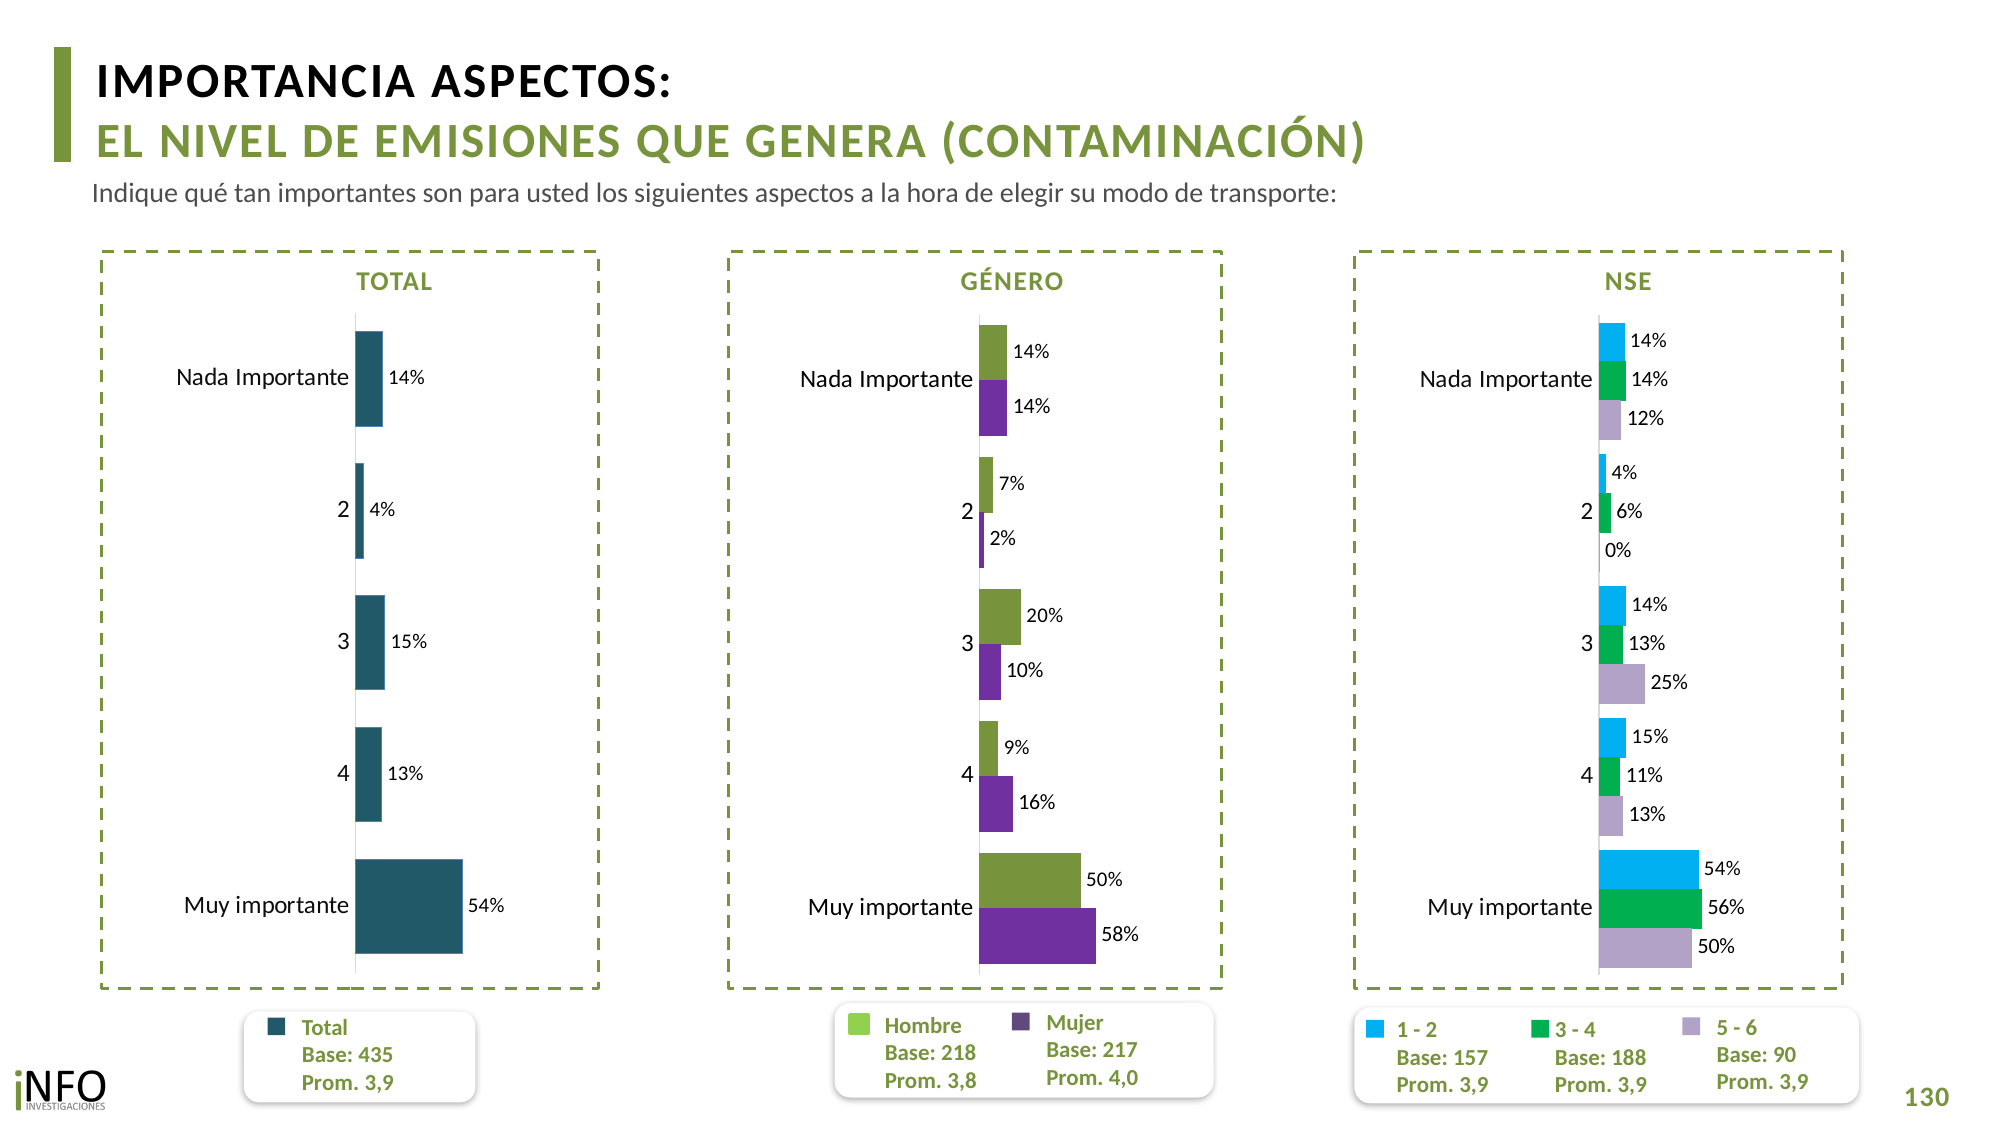

IMPORTANCIA ASPECTOS:
EL NIVEL DE EMISIONES QUE GENERA (CONTAMINACIÓN)

Indique qué tan importantes son para usted los siguientes aspectos a la hora de elegir su modo de transporte:

TOTAL
GÉNERO
NSE

### Chart

| Category | Total |
|---|---|
| Nada Importante | 0.13628401920473684 |
| 2 | 0.04168236510753656 |
| 3 | 0.14907520793049042 |
| 4 | 0.13028970902583523 |
| Muy importante | 0.5426686987313966 |

### Chart

| Category | Hombre | Mujer |
|---|---|---|
| Nada Importante | 0.1361528674272746 | 0.13639454977508939 |
| 2 | 0.06690942972049153 | 0.020421792861300782 |
| 3 | 0.2046935338052824 | 0.10220184182080679 |
| 4 | 0.09087947925498635 | 0.1635034043224987 |
| Muy importante | 0.5013646897919649 | 0.5774784112203044 |

### Chart

| Category | 1 - 2 | 3 - 4 | 5 - 6 |
|---|---|---|---|
| Nada Importante | 0.13640008139106266 | 0.14151712259493002 | 0.11871685186047896 |
| 2 | 0.03575841861438604 | 0.06129165800669547 | 0.0 |
| 3 | 0.14300702262815332 | 0.1257147360571533 | 0.2485684864987855 |
| 4 | 0.1456898116452649 | 0.11313052953155532 | 0.12797239146690478 |
| Muy importante | 0.5391446657211328 | 0.5583459538096636 | 0.5047422701738306 |
Mujer
Base: 217
Prom. 4,0

Hombre
Base: 218
Prom. 3,8

5 - 6
Base: 90
Prom. 3,9

1 - 2
Base: 157
Prom. 3,9
3 - 4
Base: 188
Prom. 3,9

Total
Base: 435
Prom. 3,9

130